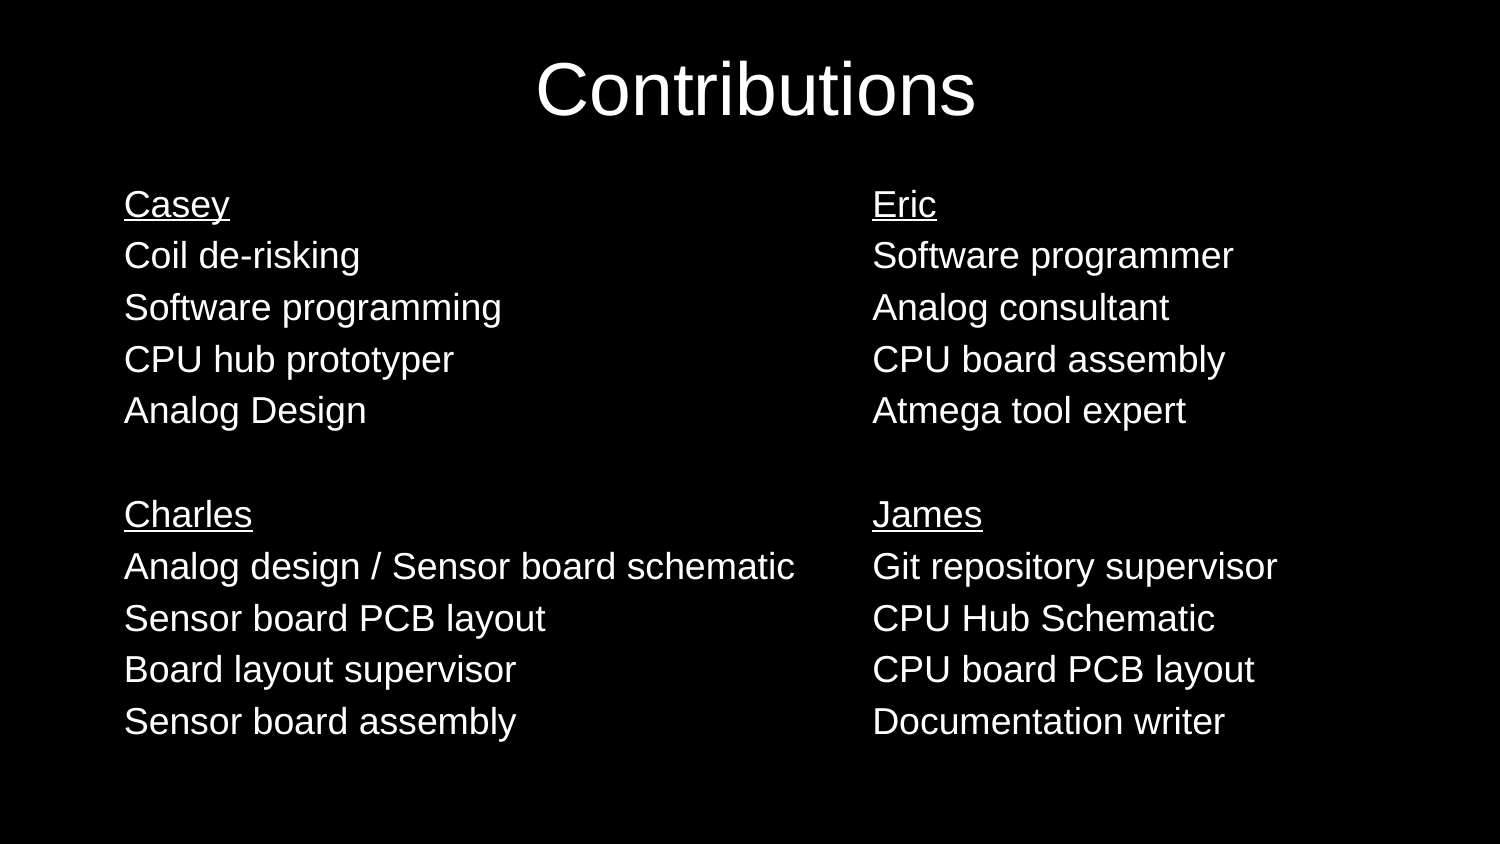

Contributions
Casey
Coil de-risking
Software programming
CPU hub prototyper
Analog Design

Charles
Analog design / Sensor board schematic
Sensor board PCB layout
Board layout supervisor
Sensor board assembly

Eric
Software programmer
Analog consultant
CPU board assembly
Atmega tool expert

James
Git repository supervisor
CPU Hub Schematic
CPU board PCB layout
Documentation writer